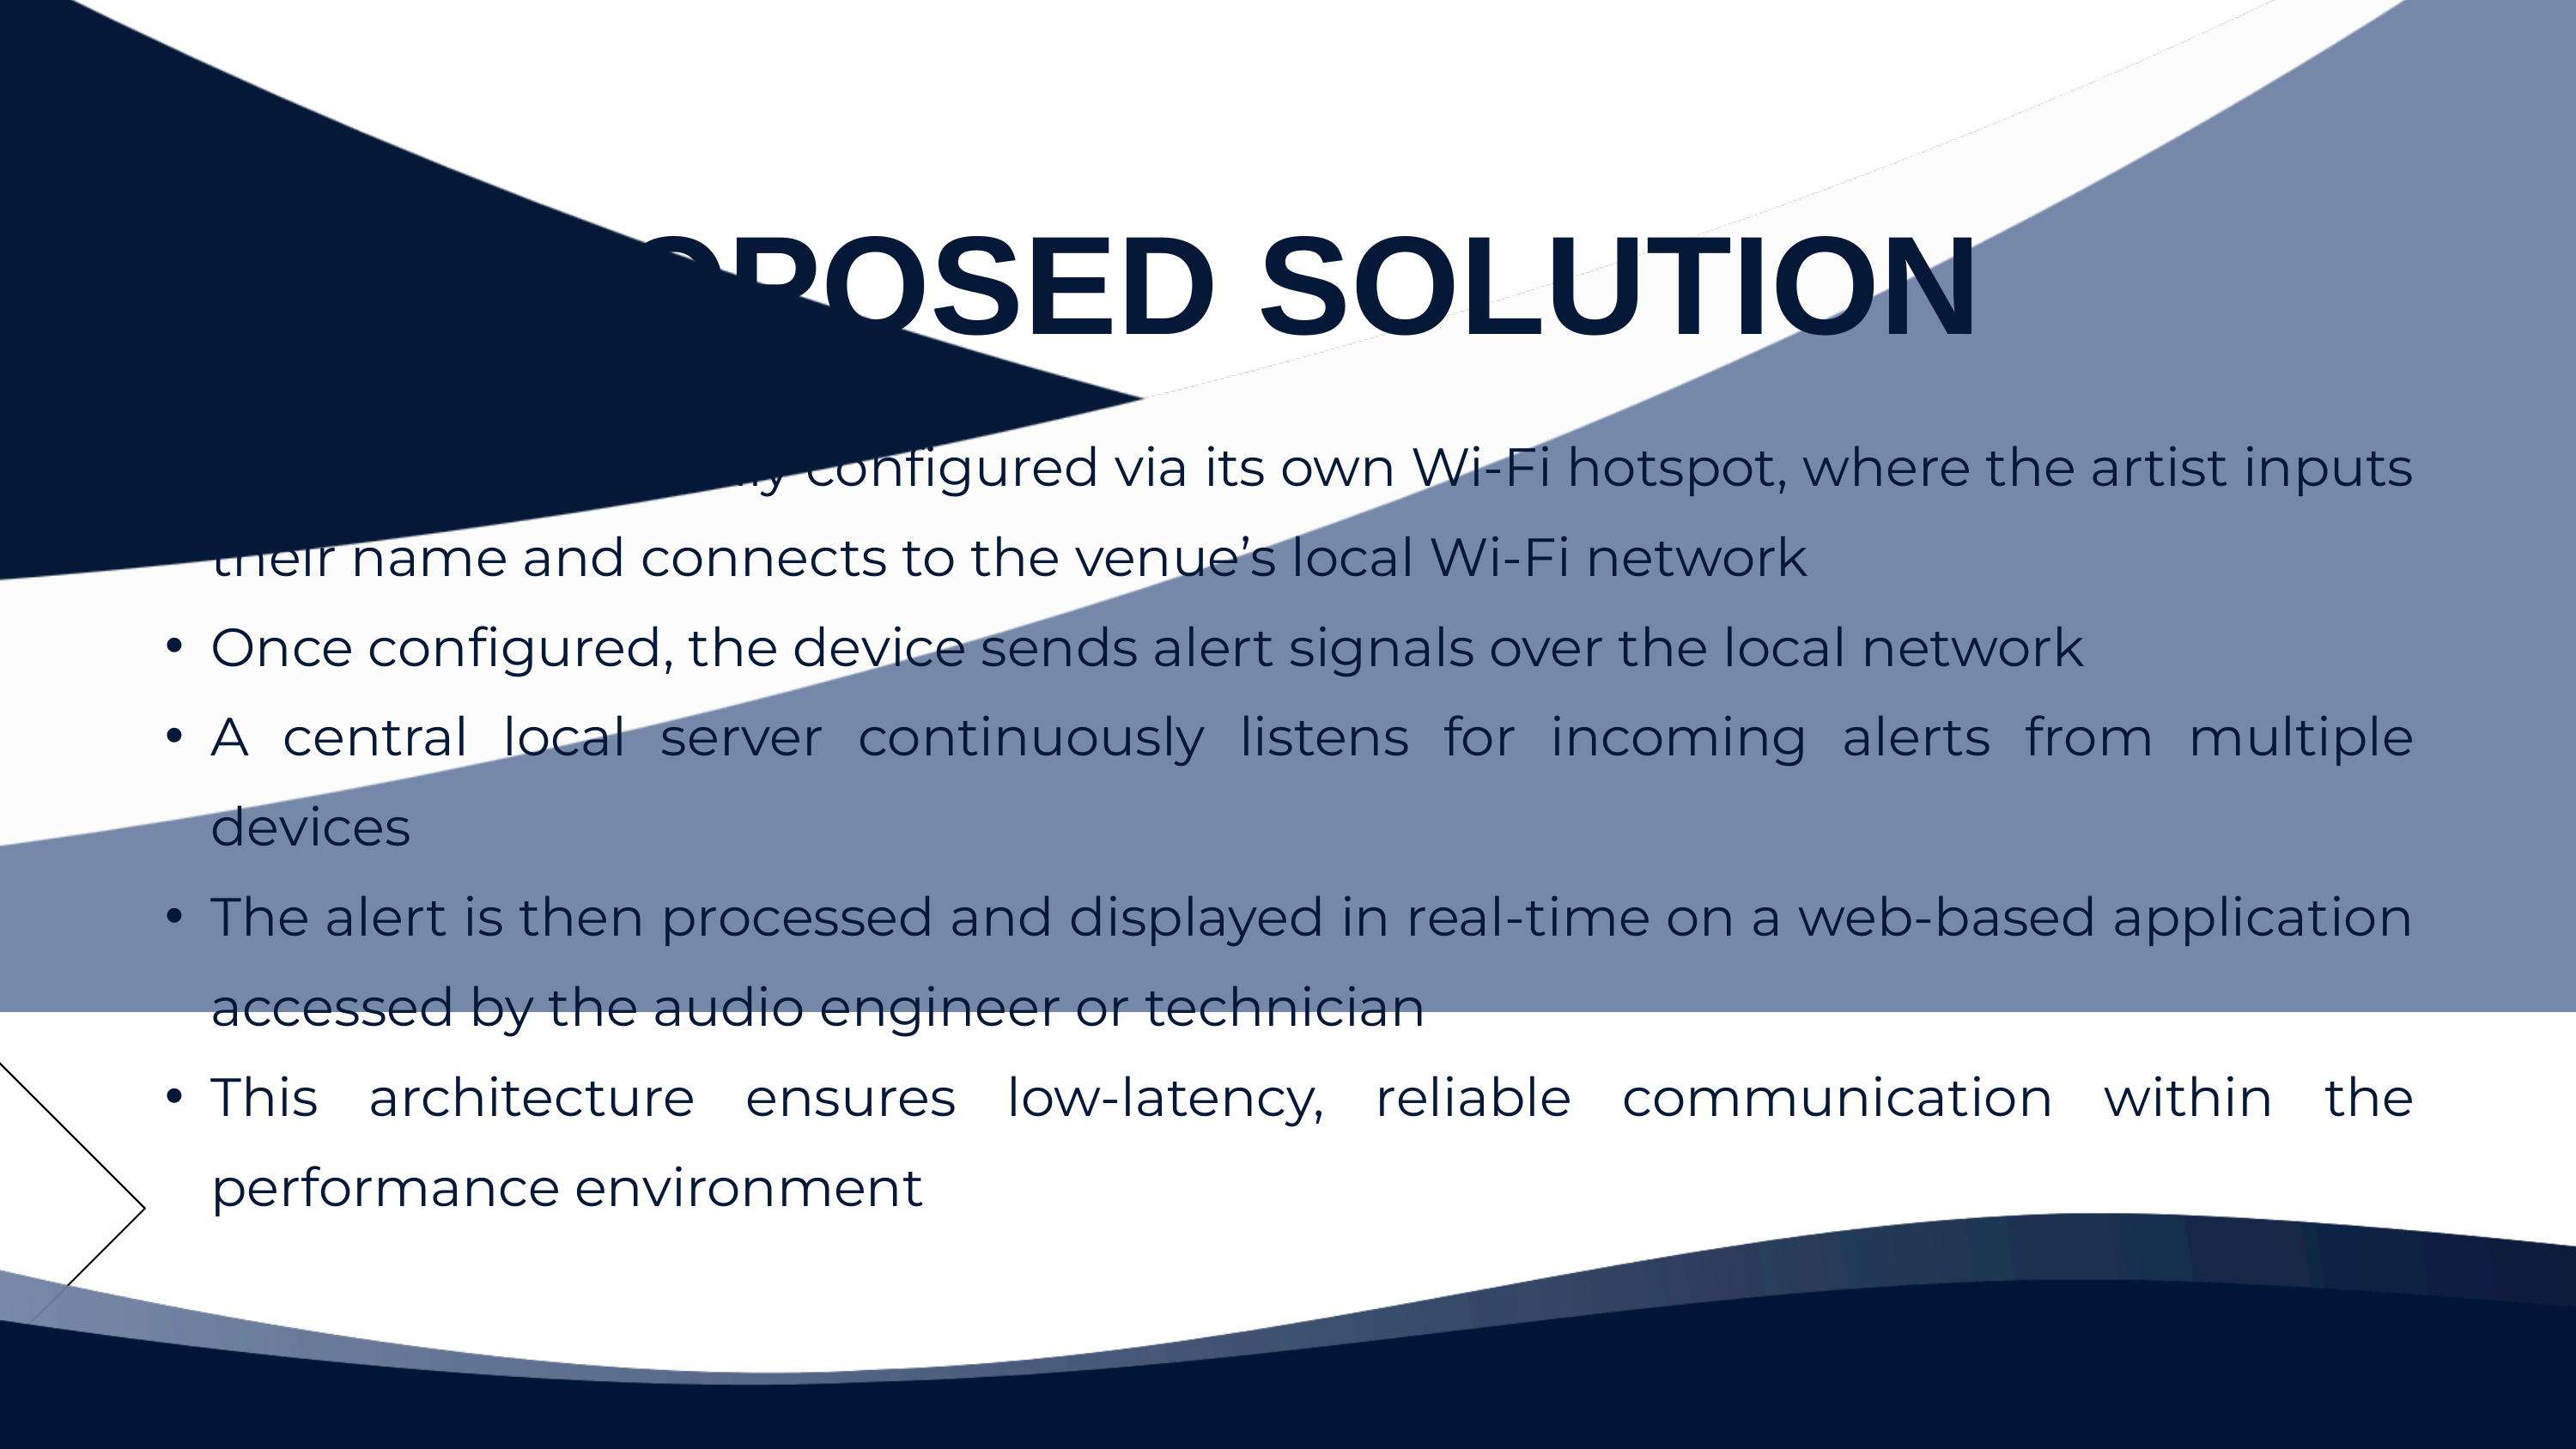

PROPOSED SOLUTION
Each device is initially configured via its own Wi-Fi hotspot, where the artist inputs their name and connects to the venue’s local Wi-Fi network
Once configured, the device sends alert signals over the local network
A central local server continuously listens for incoming alerts from multiple devices
The alert is then processed and displayed in real-time on a web-based application accessed by the audio engineer or technician
This architecture ensures low-latency, reliable communication within the performance environment